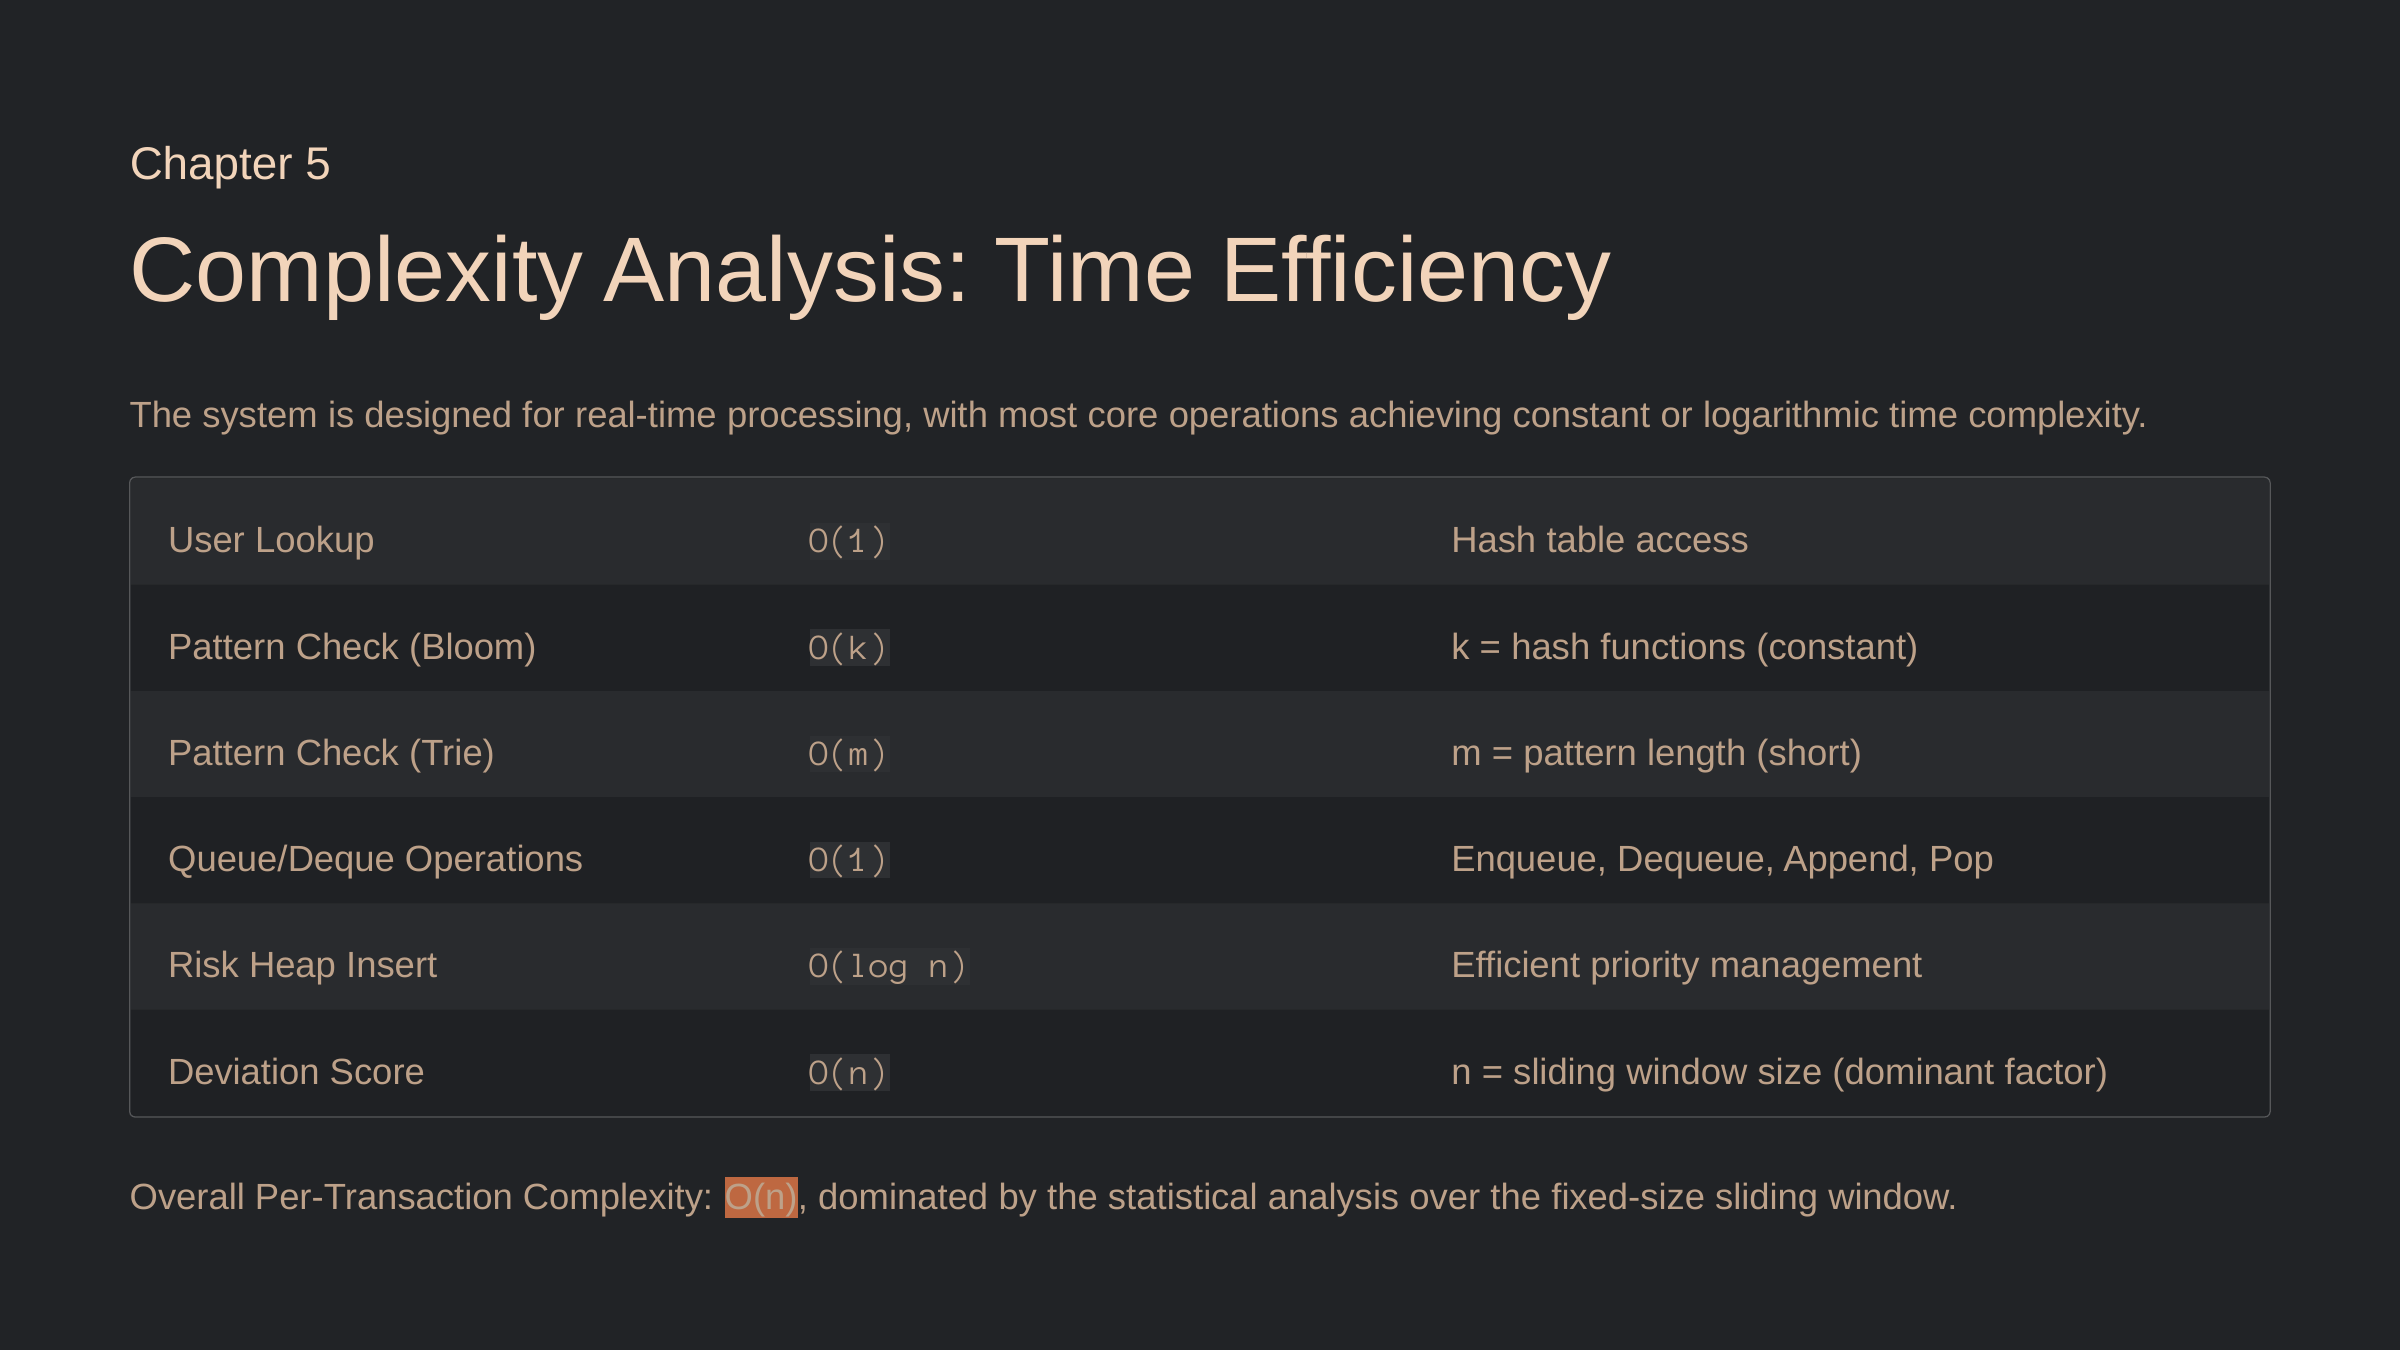

Chapter 5
Complexity Analysis: Time Efficiency
The system is designed for real-time processing, with most core operations achieving constant or logarithmic time complexity.

User Lookup
O(1)
Hash table access

Pattern Check (Bloom)
O(k)
k = hash functions (constant)

Pattern Check (Trie)
O(m)
m = pattern length (short)

Queue/Deque Operations
O(1)
Enqueue, Dequeue, Append, Pop

Risk Heap Insert
O(log n)
Efficient priority management

Deviation Score
O(n)
n = sliding window size (dominant factor)
Overall Per-Transaction Complexity: O(n), dominated by the statistical analysis over the fixed-size sliding window.